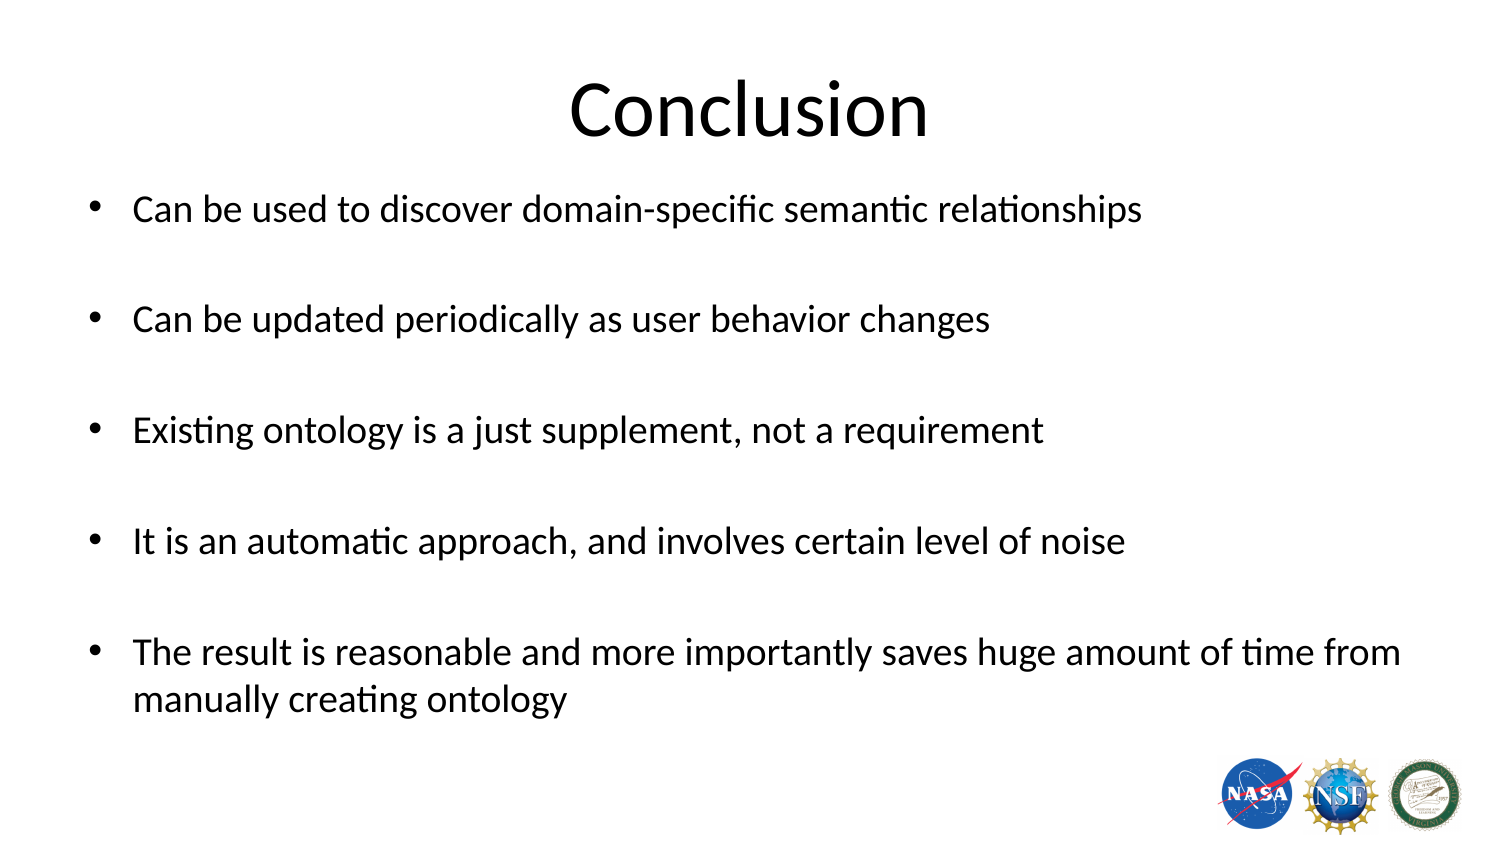

# Conclusion
Can be used to discover domain-specific semantic relationships

Can be updated periodically as user behavior changes

Existing ontology is a just supplement, not a requirement

It is an automatic approach, and involves certain level of noise

The result is reasonable and more importantly saves huge amount of time from manually creating ontology